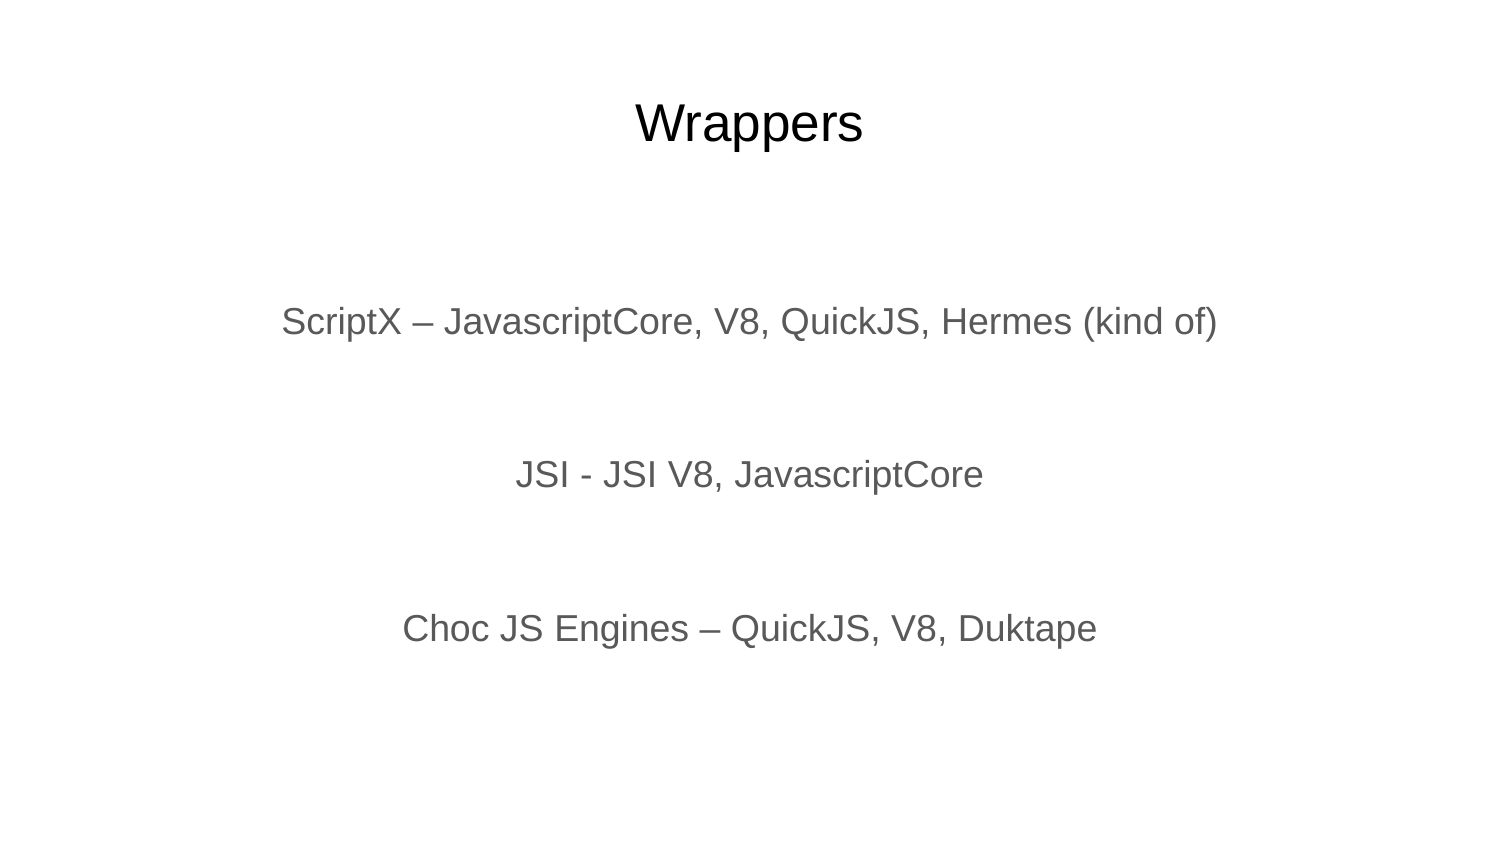

# Wrappers
ScriptX – JavascriptCore, V8, QuickJS, Hermes (kind of)

JSI - JSI V8, JavascriptCore

Choc JS Engines – QuickJS, V8, Duktape